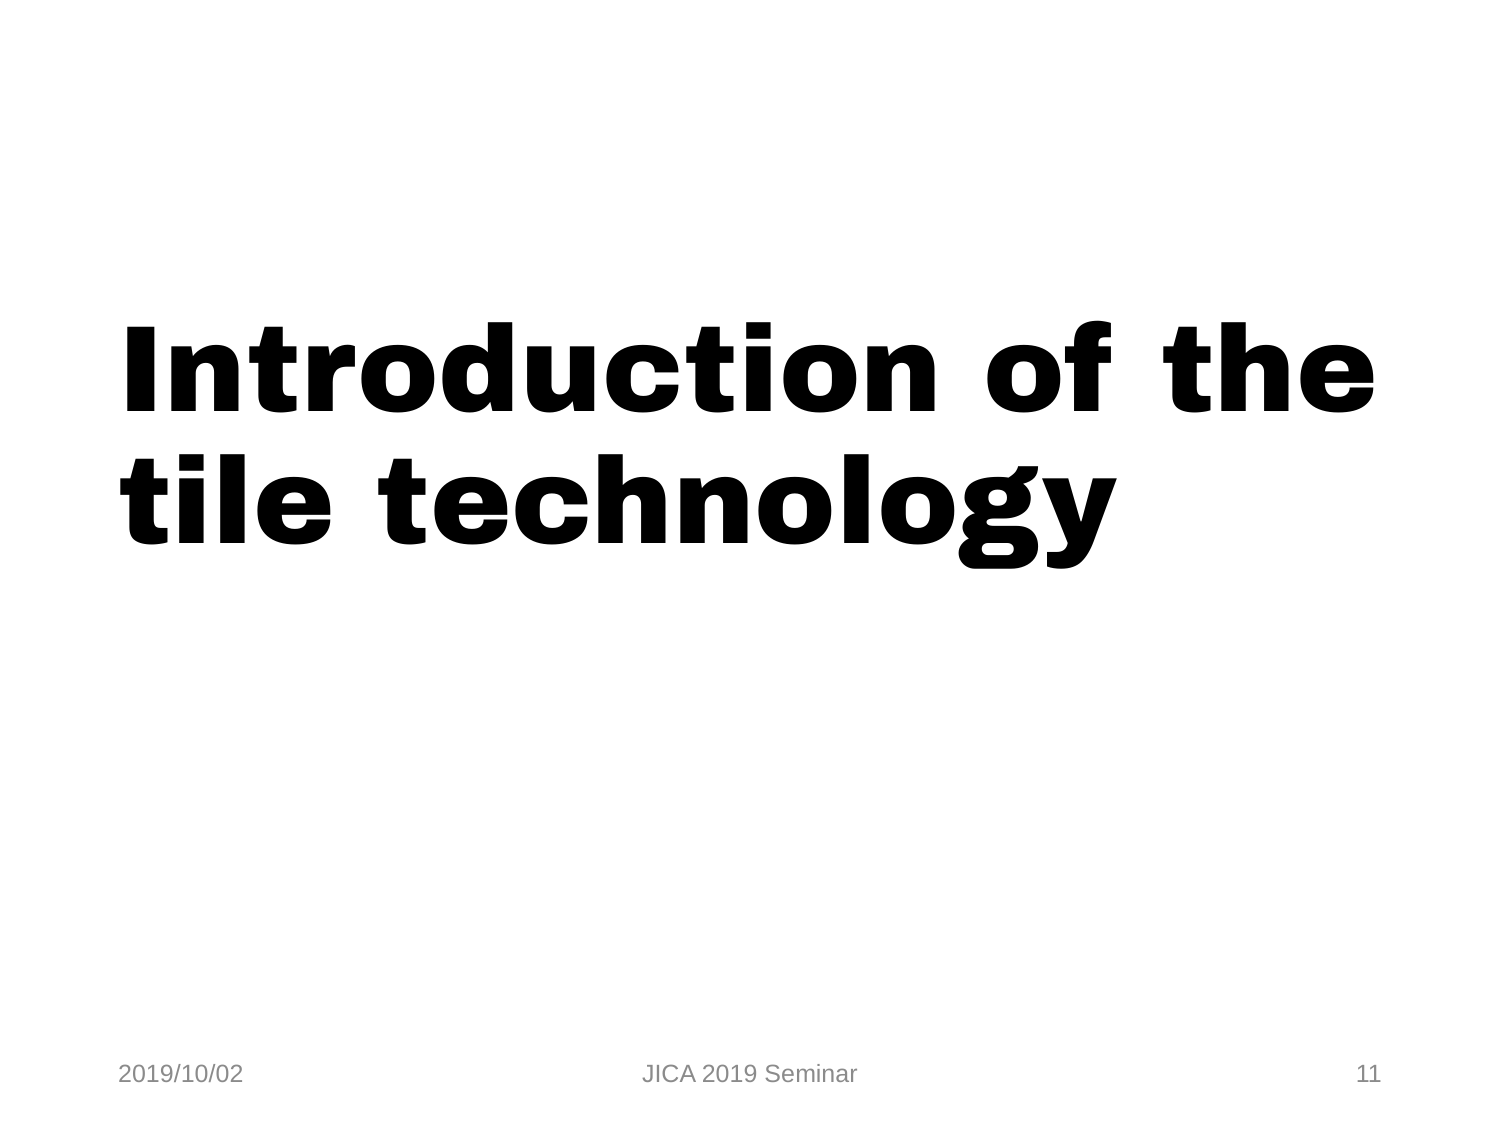

# Introduction of the tile technology
2019/10/02
JICA 2019 Seminar
11